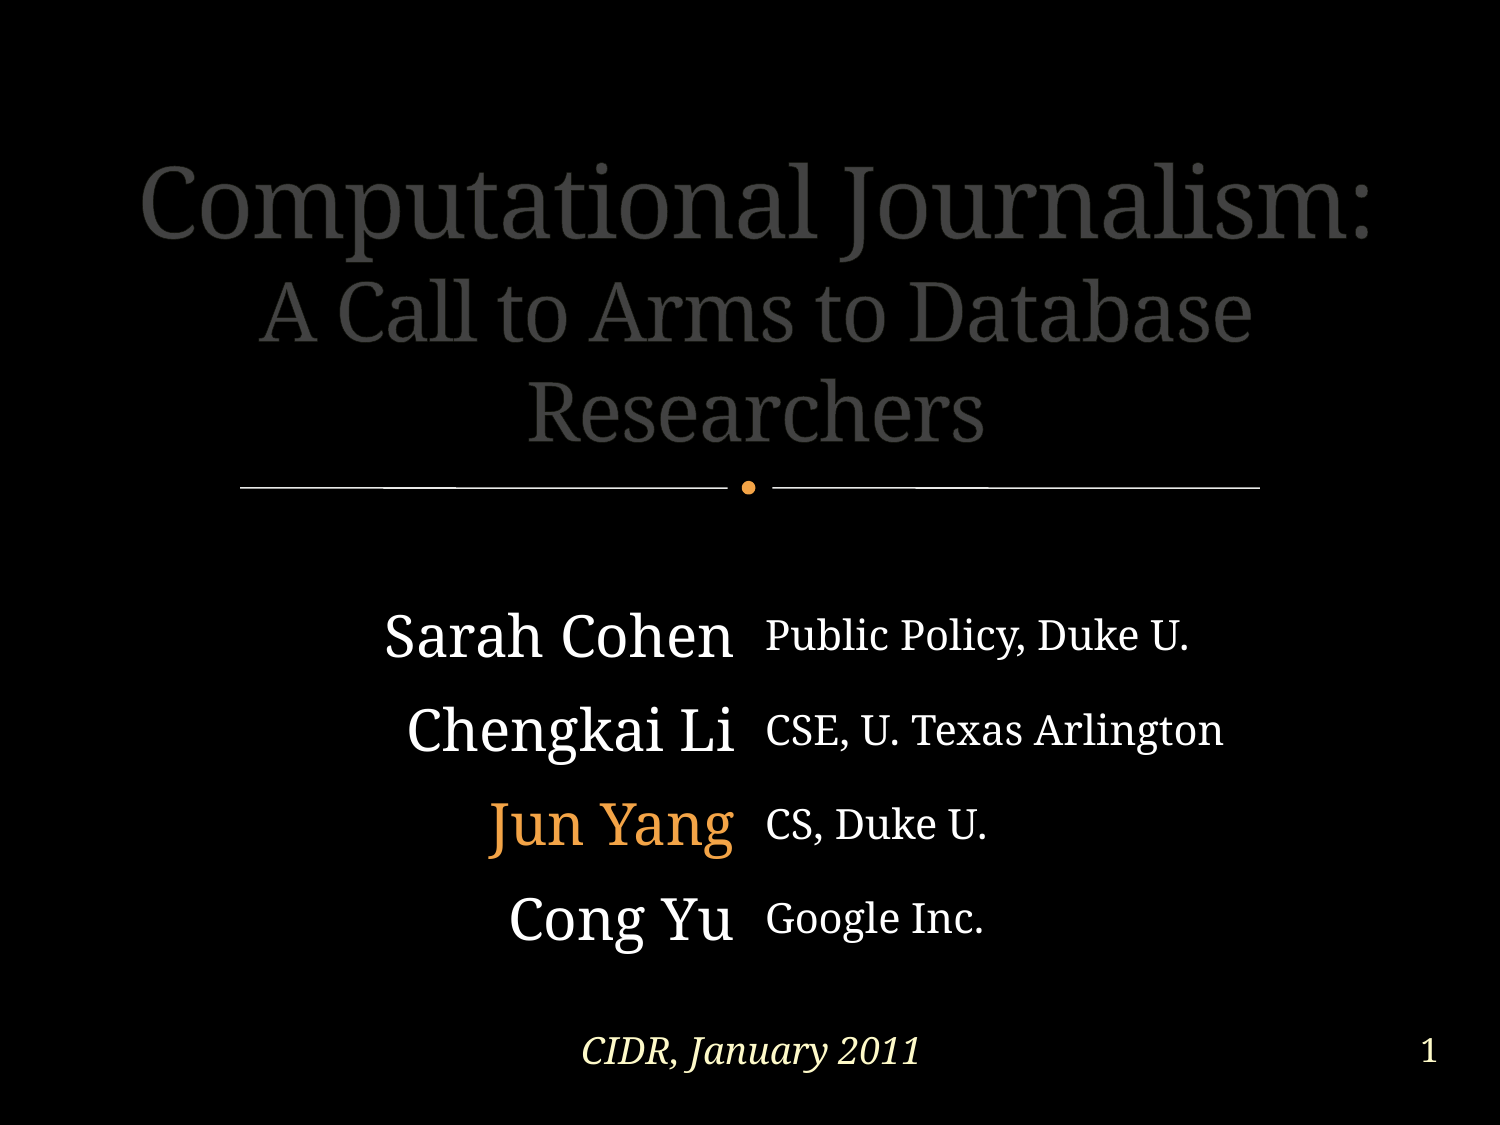

# Computational Journalism: A Call to Arms to Database Researchers
| Sarah Cohen | Public Policy, Duke U. |
| --- | --- |
| Chengkai Li | CSE, U. Texas Arlington |
| Jun Yang | CS, Duke U. |
| Cong Yu | Google Inc. |
1
CIDR, January 2011